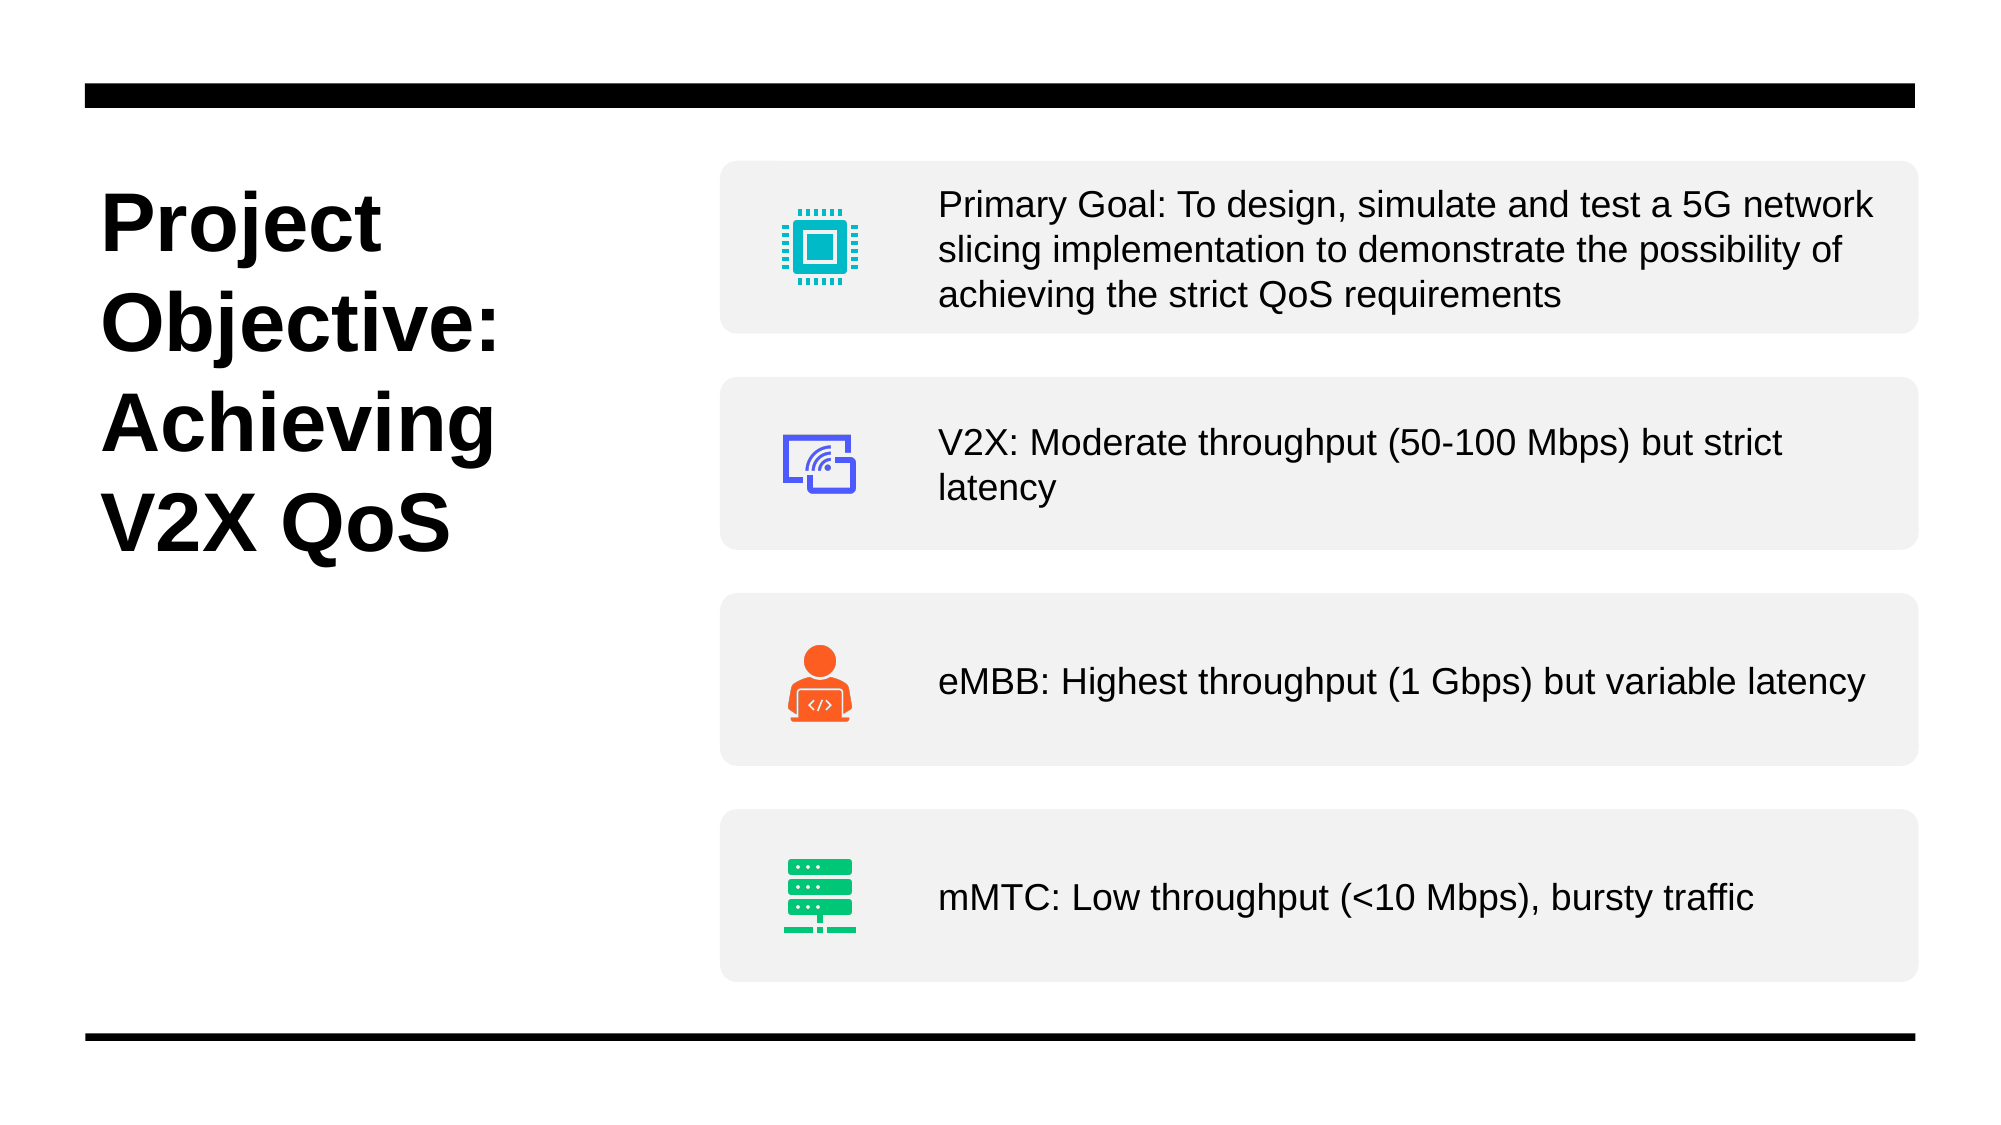

# Project Objective: Achieving V2X QoS
Primary Goal: To design, simulate and test a 5G network slicing implementation to demonstrate the possibility of achieving the strict QoS requirements
V2X: Moderate throughput (50-100 Mbps) but strict latency
eMBB: Highest throughput (1 Gbps) but variable latency
mMTC: Low throughput (<10 Mbps), bursty traffic